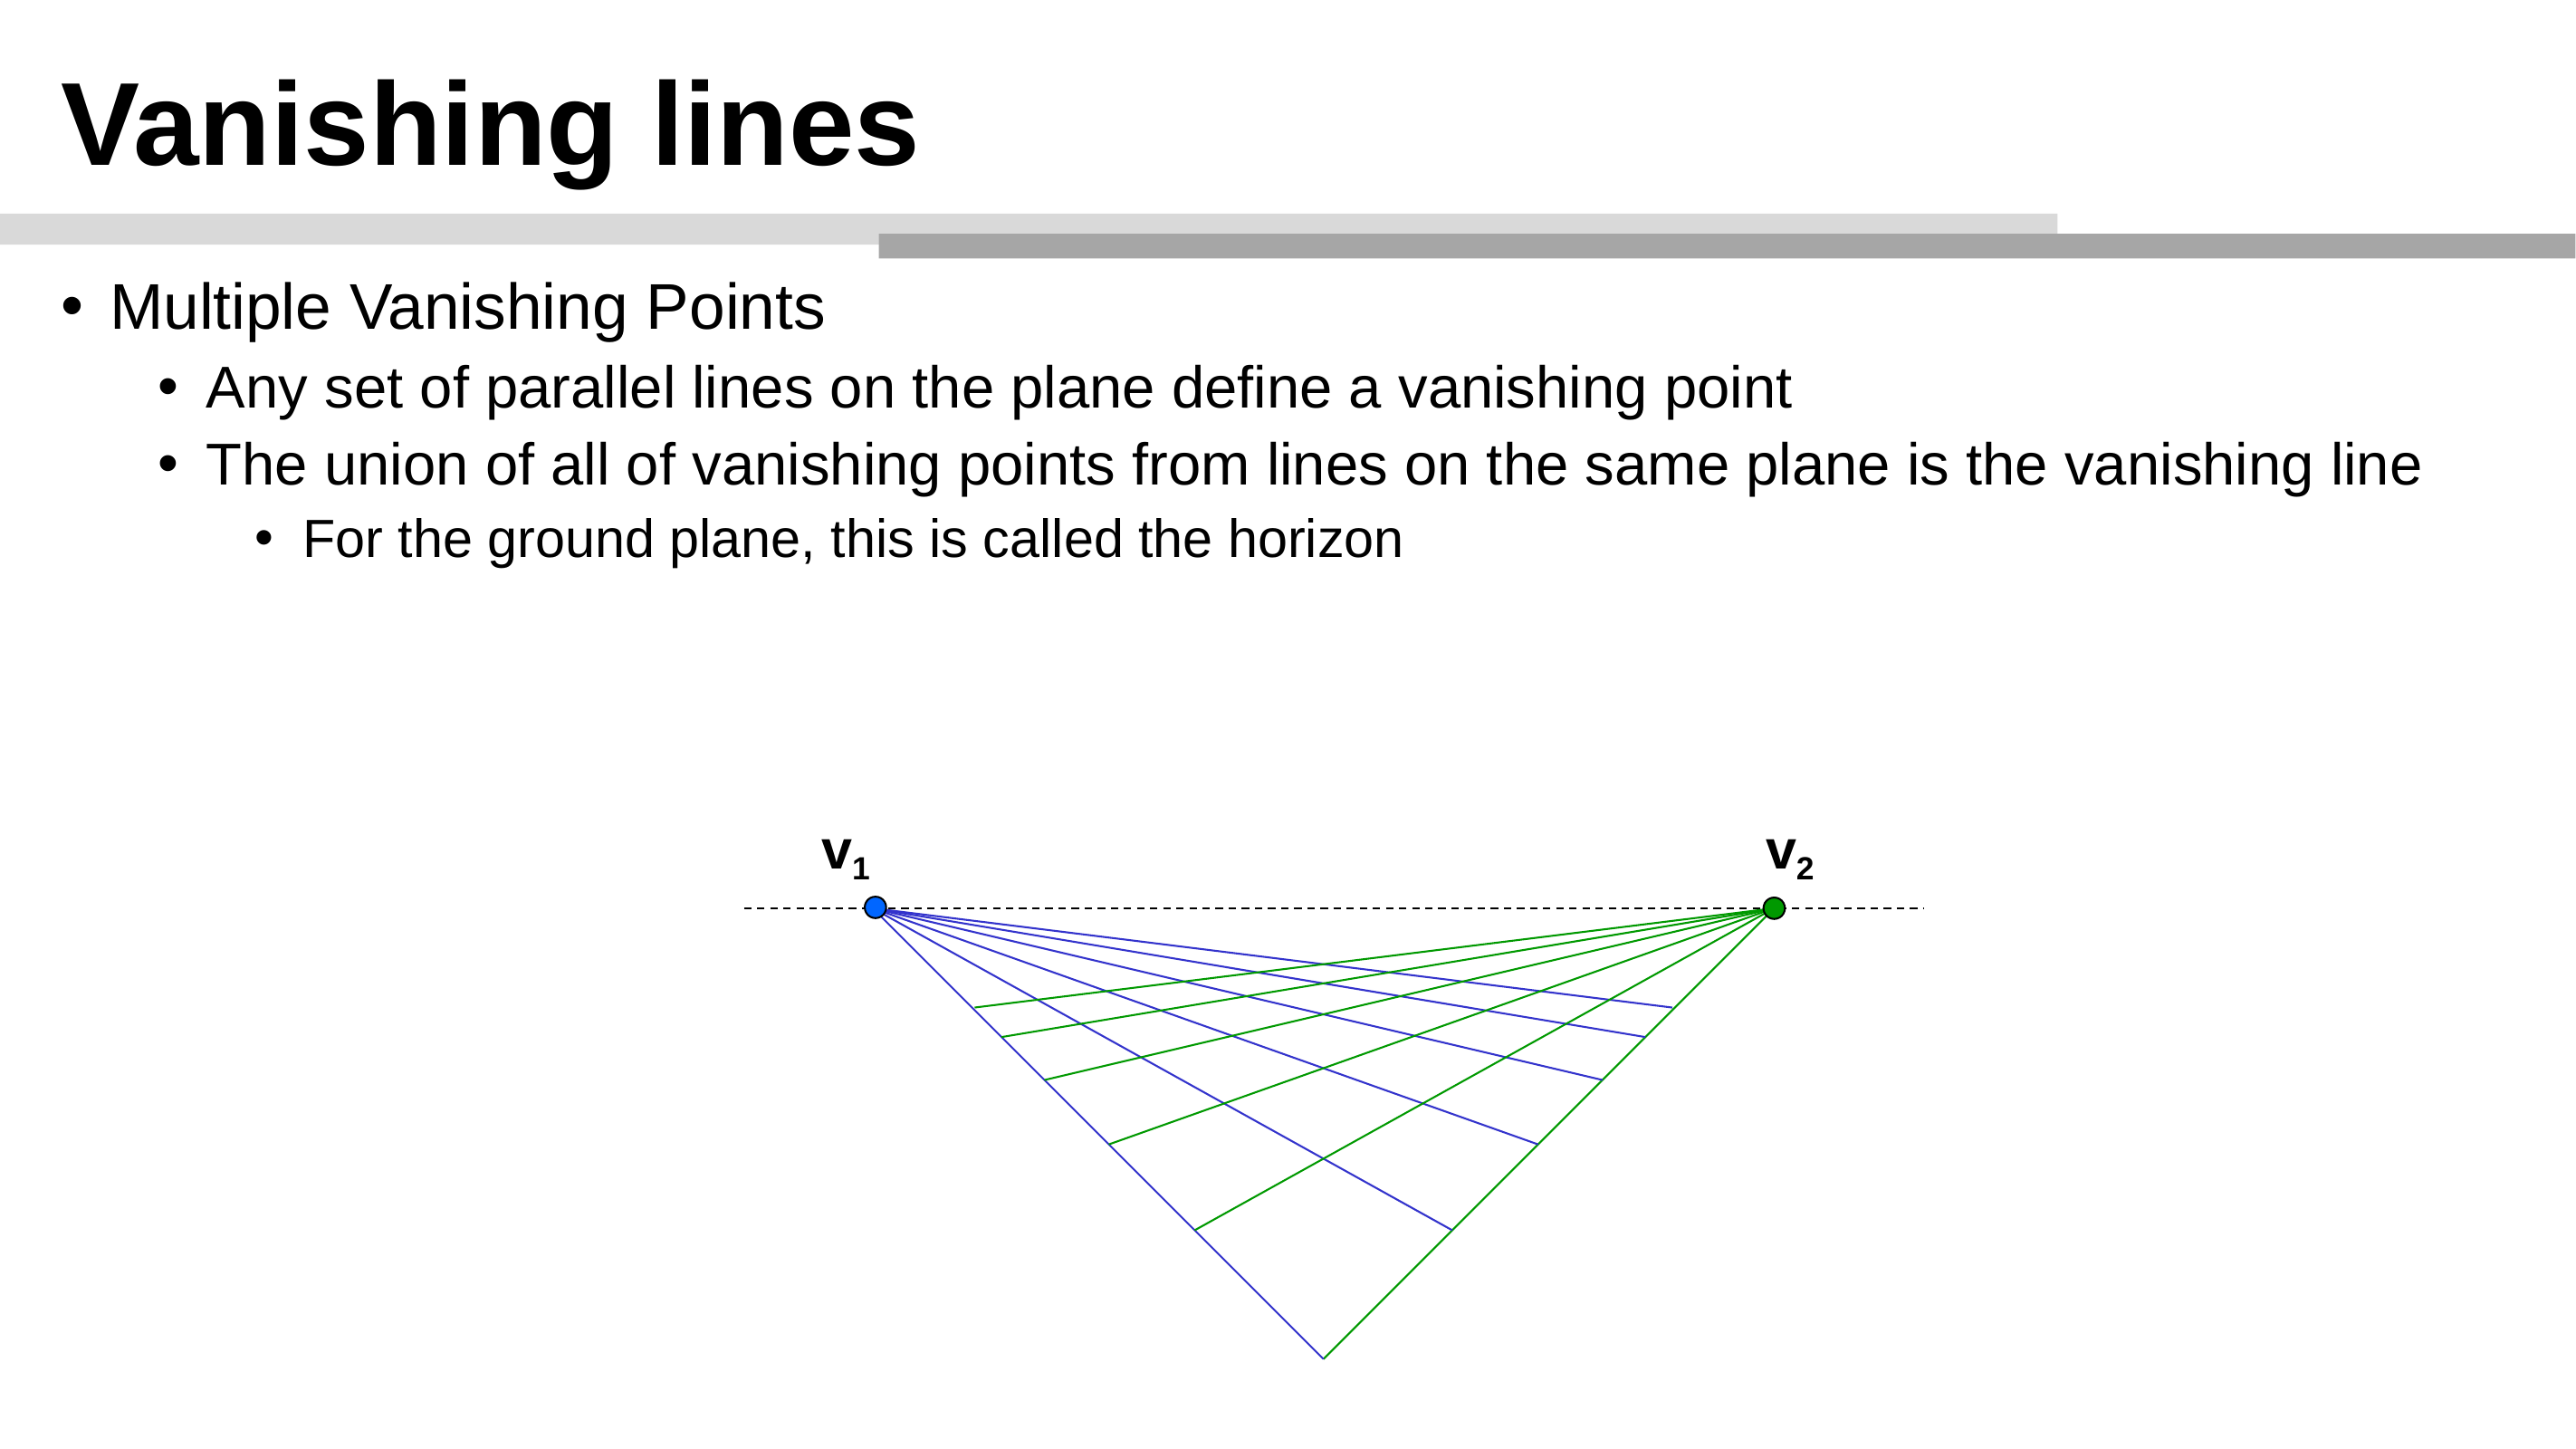

# Vanishing lines
Multiple Vanishing Points
Any set of parallel lines on the plane define a vanishing point
The union of all of vanishing points from lines on the same plane is the vanishing line
For the ground plane, this is called the horizon
v1
v2